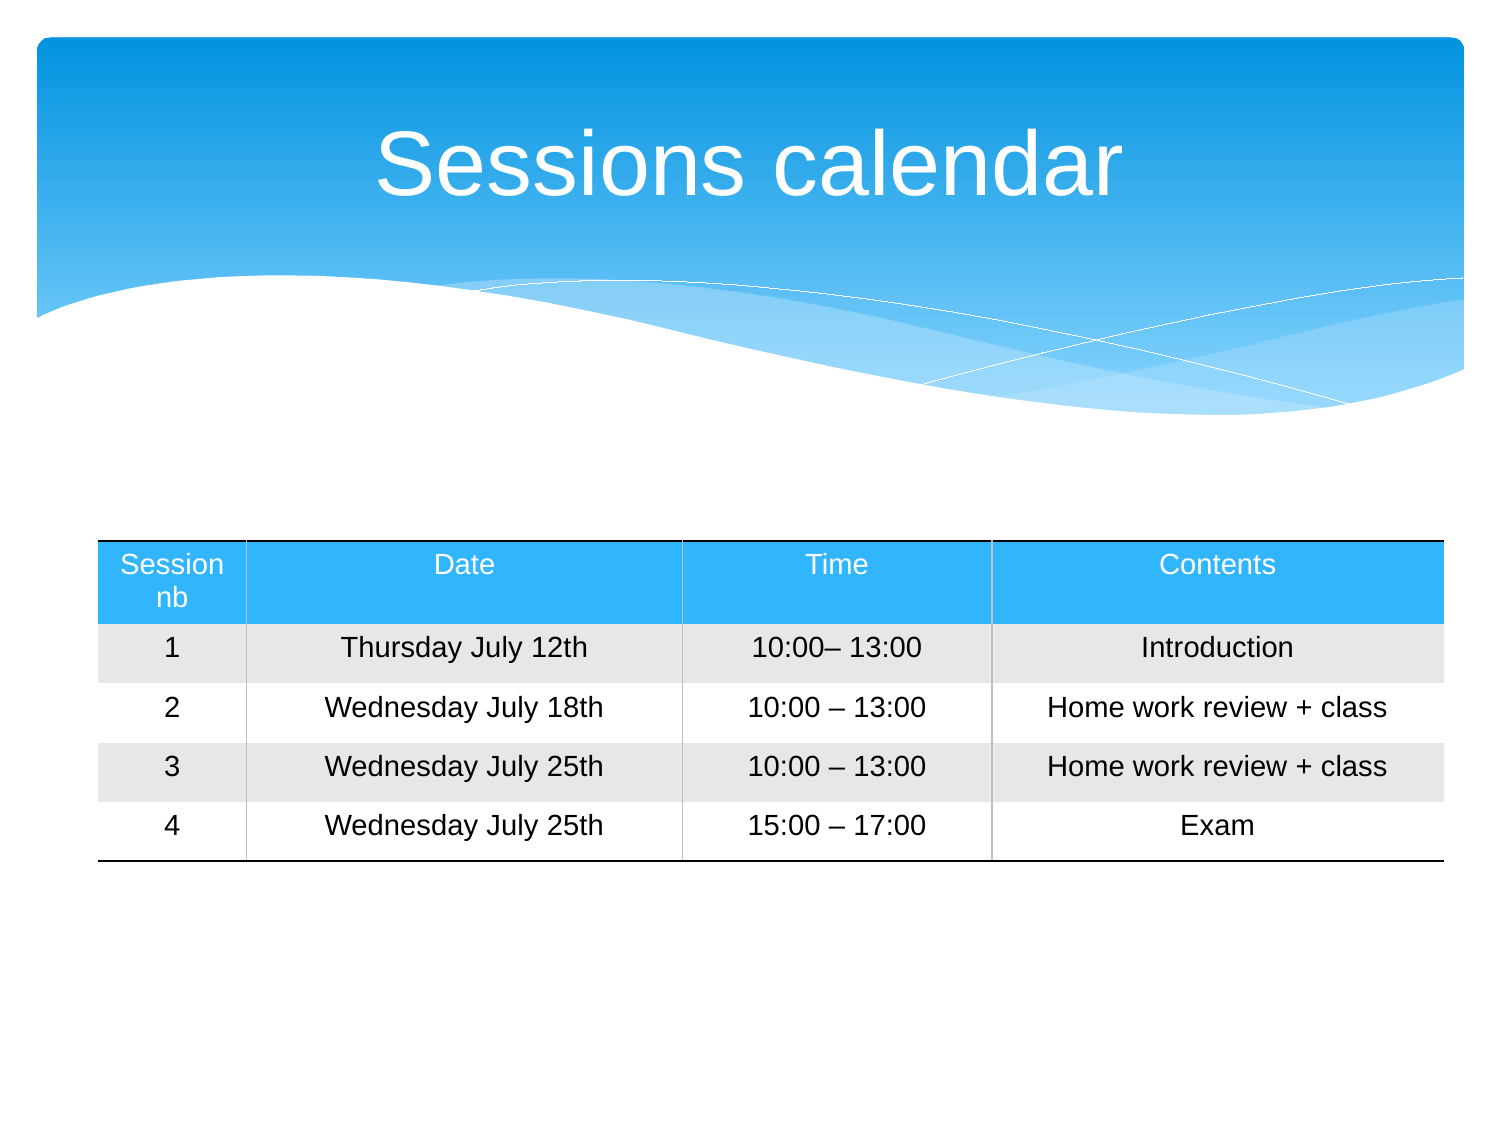

# Sessions calendar
| Session nb | Date | Time | Contents |
| --- | --- | --- | --- |
| 1 | Thursday July 12th | 10:00– 13:00 | Introduction |
| 2 | Wednesday July 18th | 10:00 – 13:00 | Home work review + class |
| 3 | Wednesday July 25th | 10:00 – 13:00 | Home work review + class |
| 4 | Wednesday July 25th | 15:00 – 17:00 | Exam |